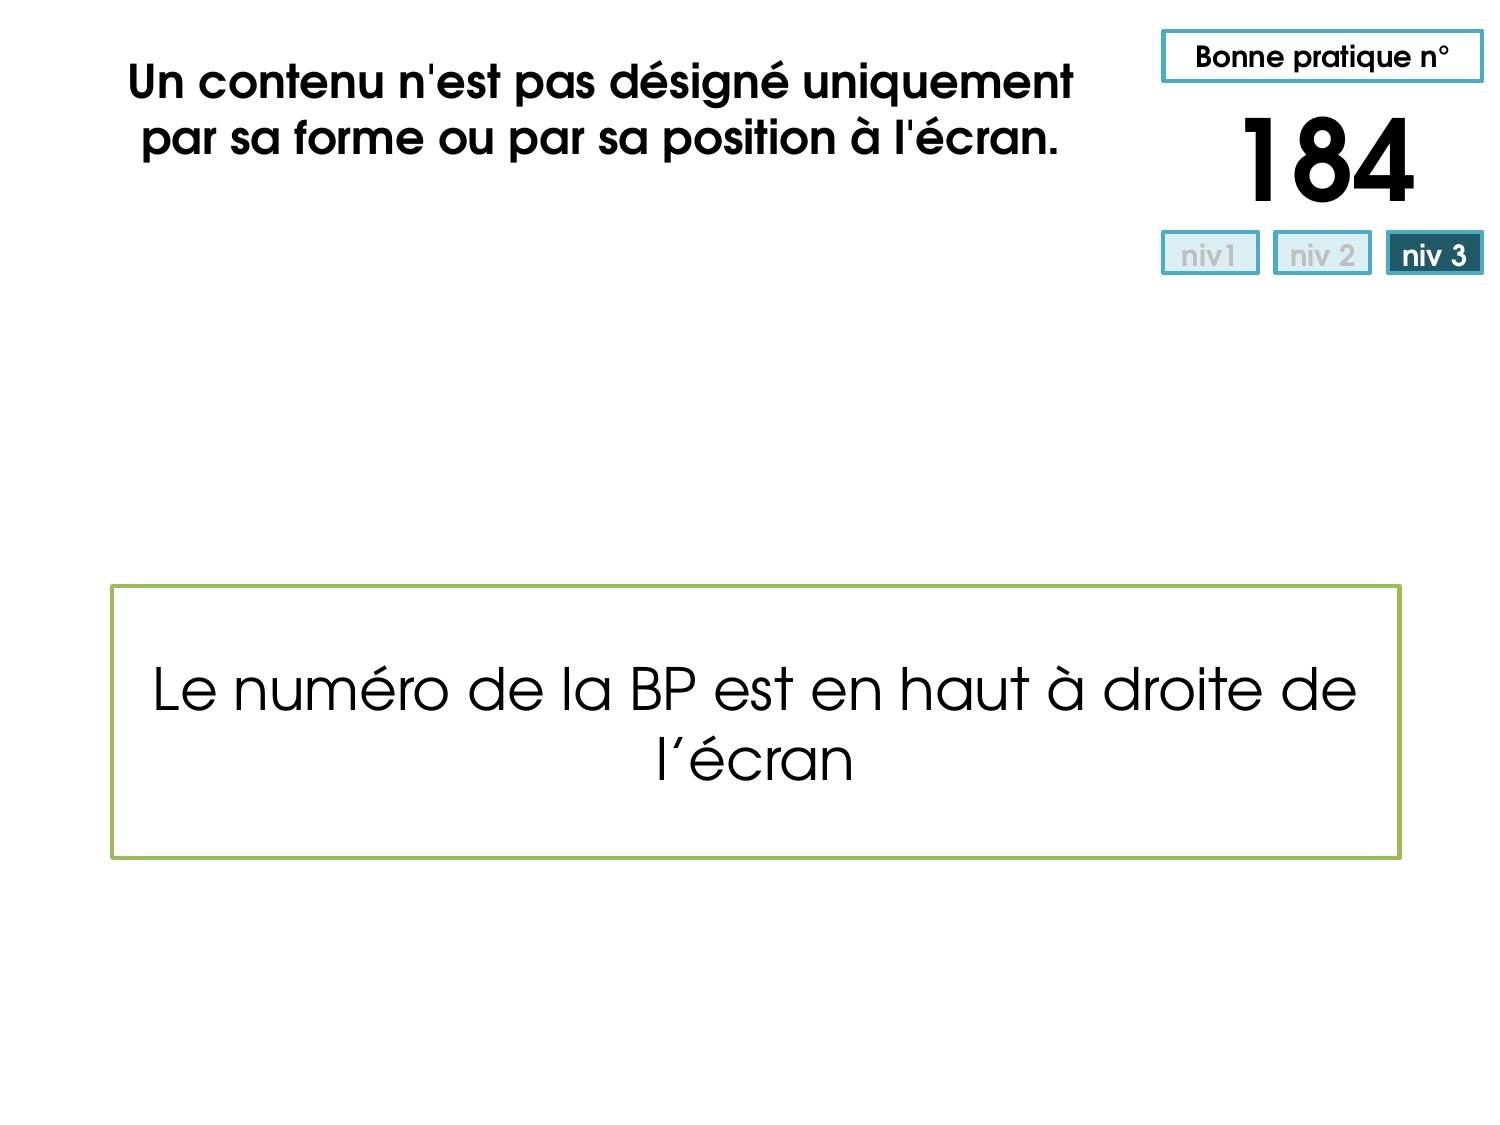

# Un contenu n'est pas désigné uniquement par sa forme ou par sa position à l'écran.
184
Le numéro de la BP est en haut à droite de l’écran